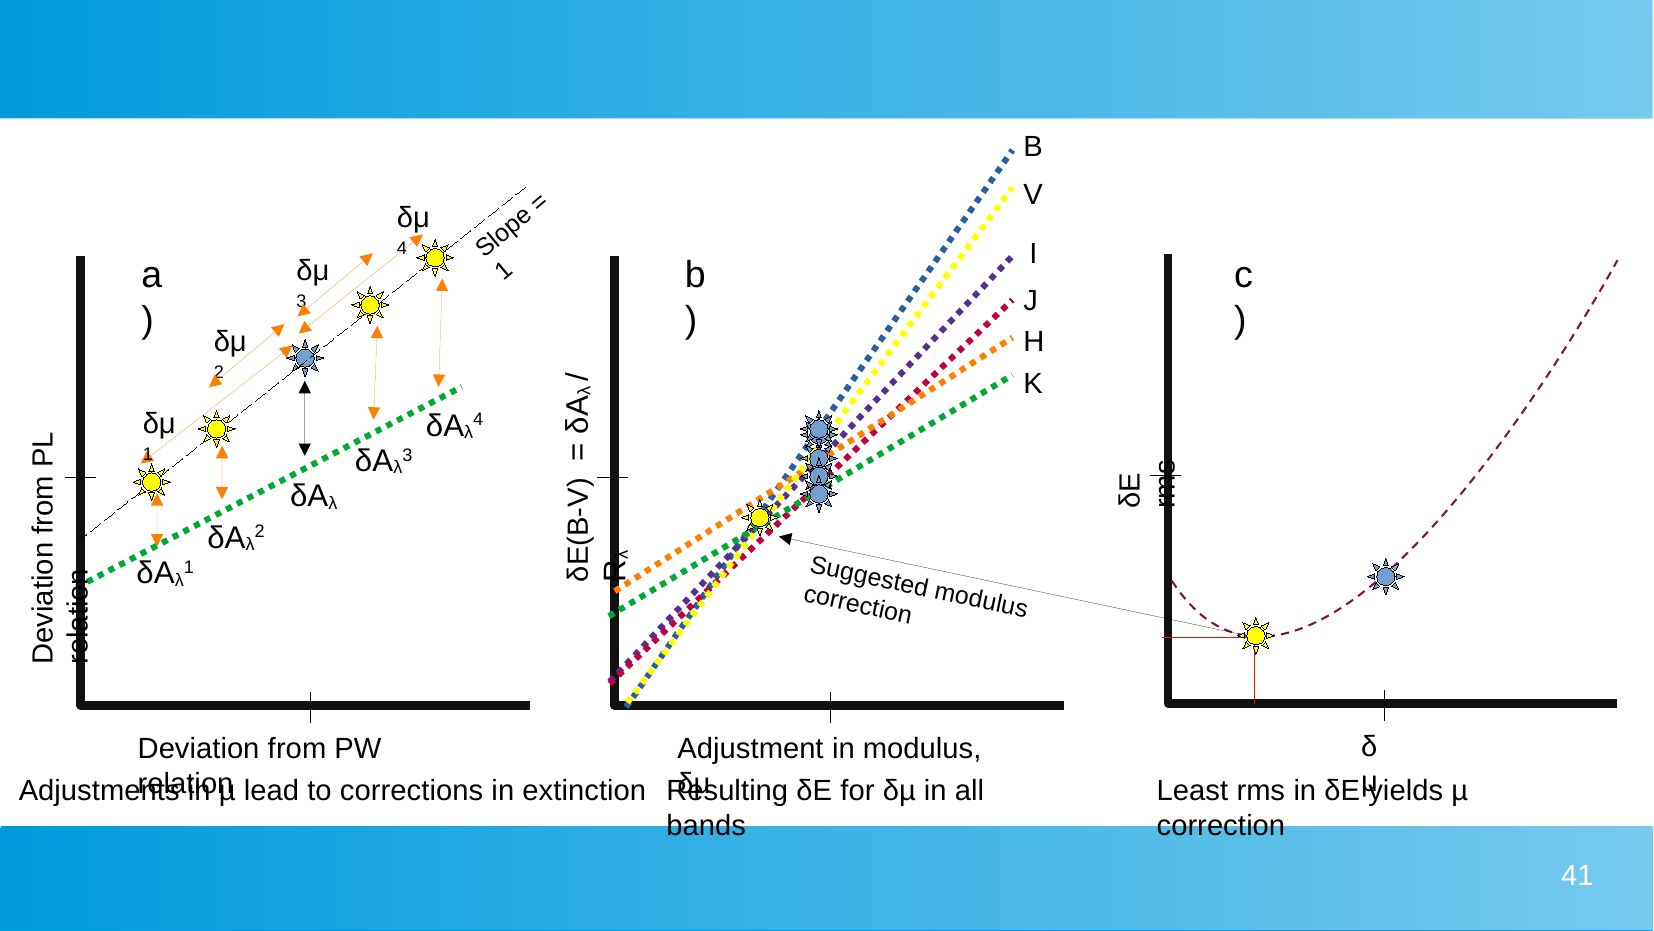

B

V

δμ4
Slope = 1
I

a)
b)
c)
δμ3

J

δμ2
H

K

δμ1
δAλ4

δAλ3
δE(B-V)  = δAλ / Rλ
δΕ rms

δAλ
Deviation from PL relation

δAλ2

δAλ1

Suggested modulus correction

δμ
Deviation from PW relation
Adjustment in modulus, δμ
Resulting δE for δµ in all bands
Least rms in δE yields µ correction
Adjustments in µ lead to corrections in extinction
41